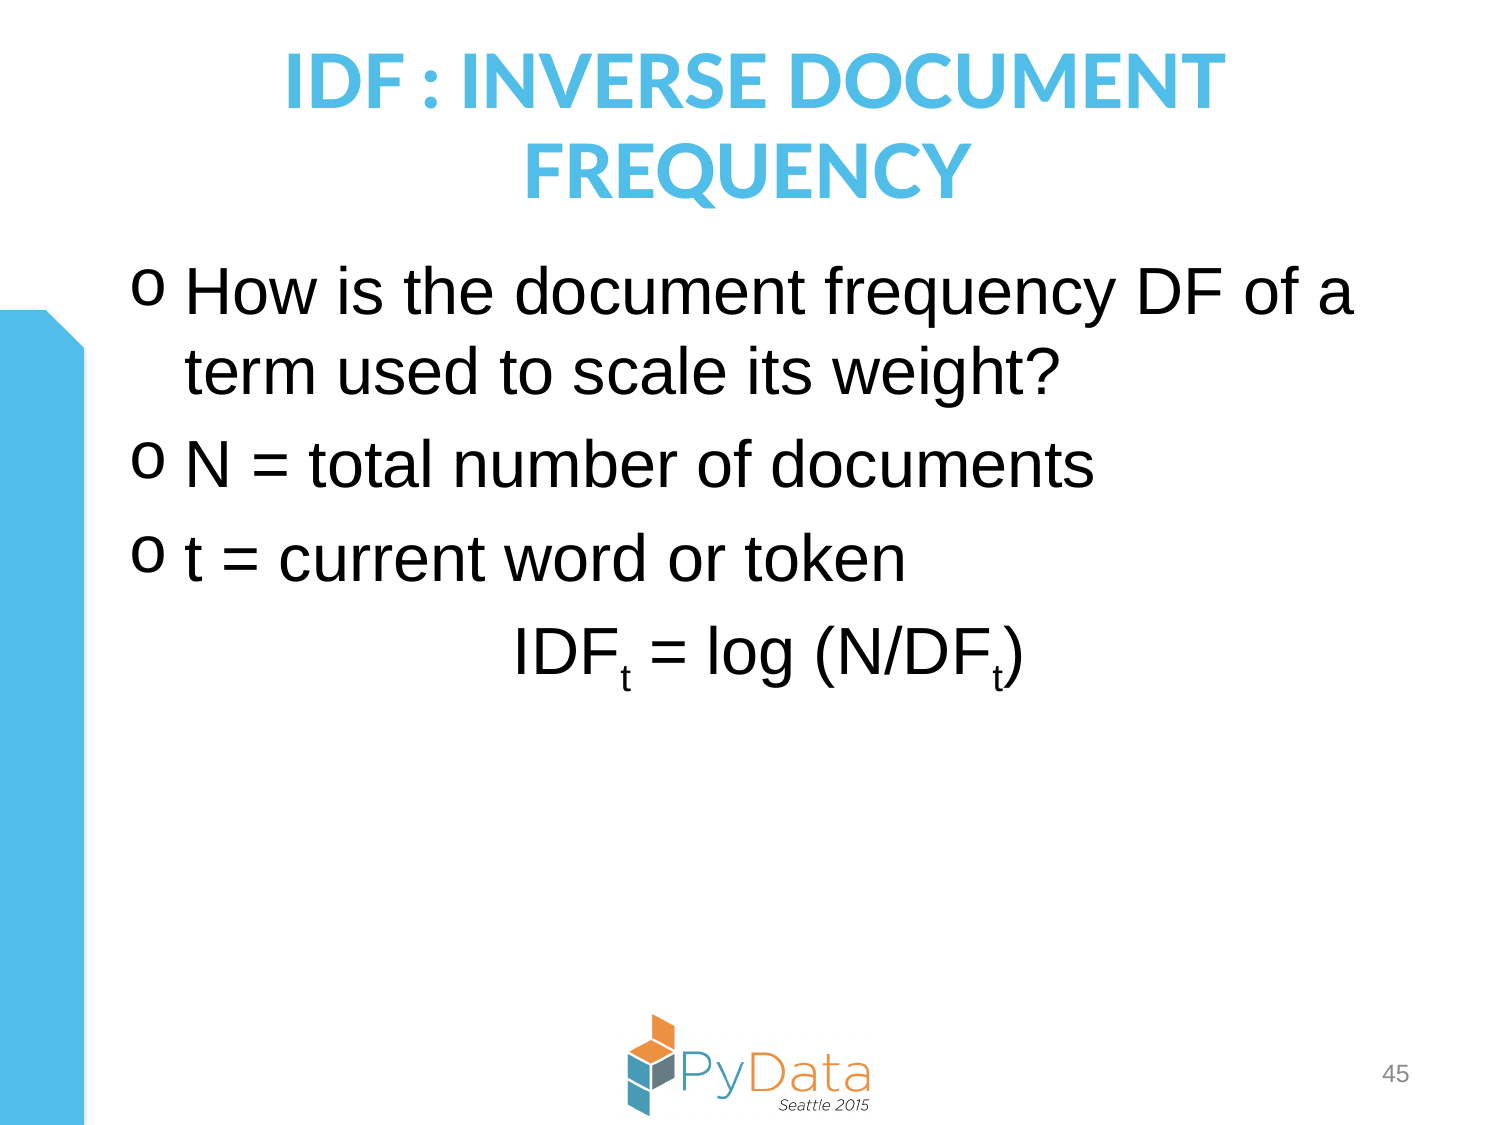

# IDF : Inverse Document Frequency
How is the document frequency DF of a term used to scale its weight?
N = total number of documents
t = current word or token
IDFt = log (N/DFt)
45